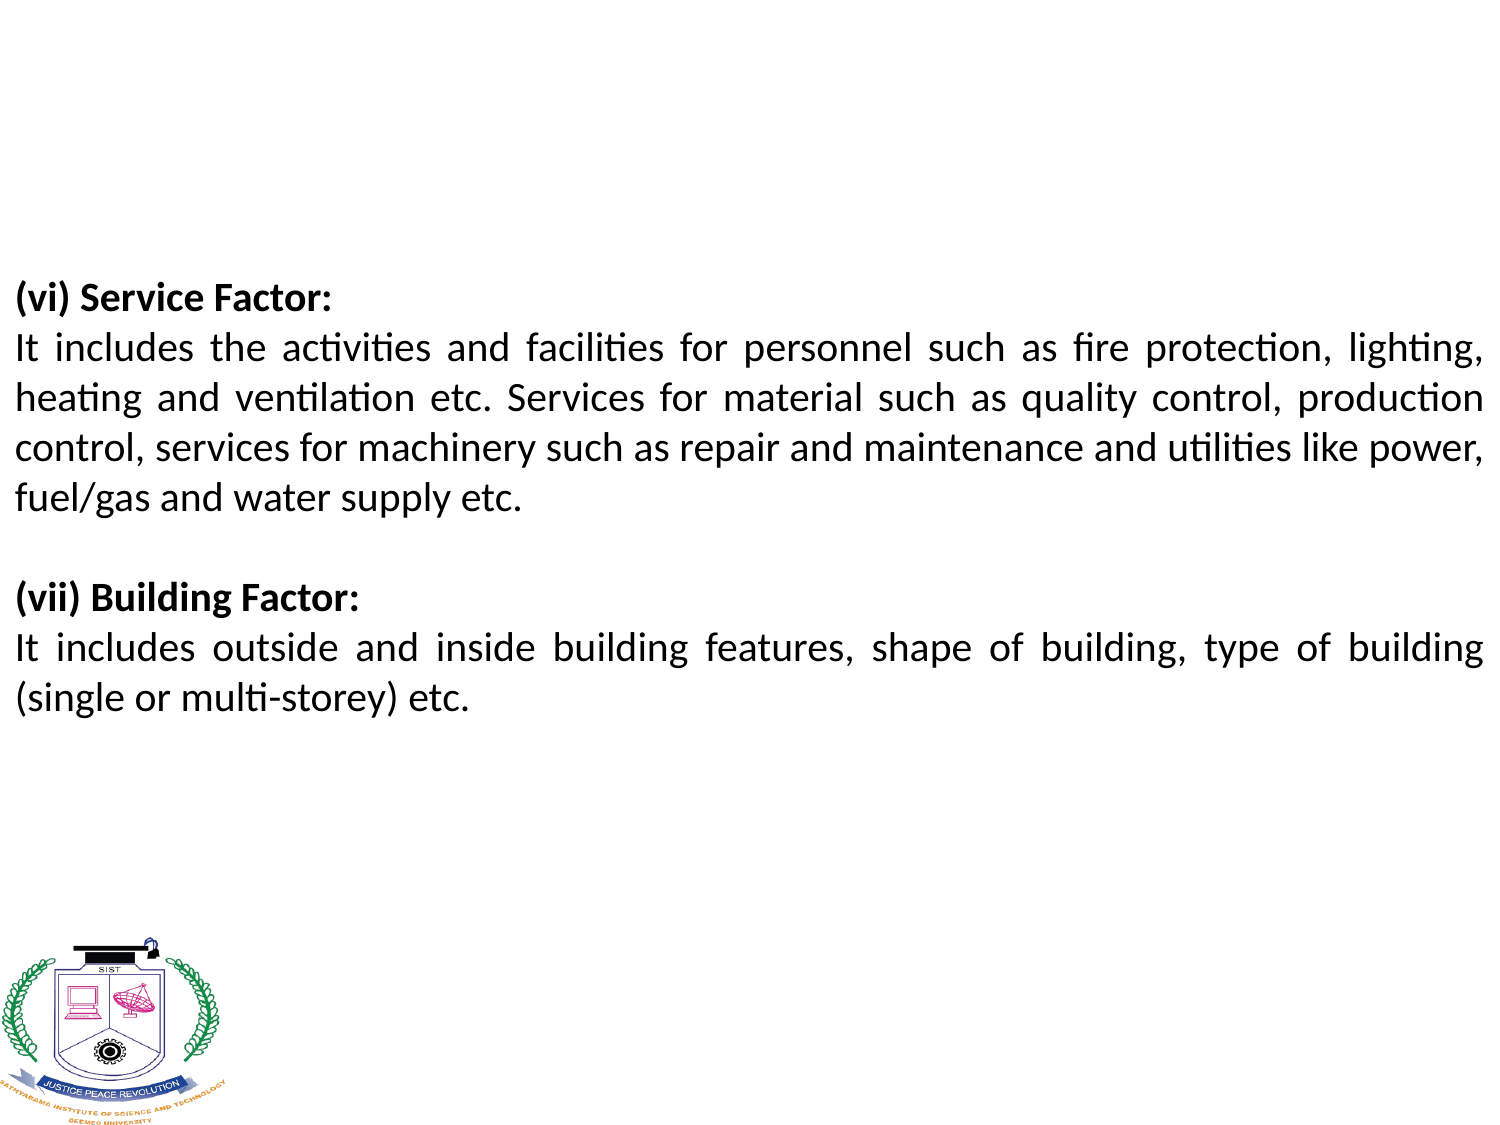

(vi) Service Factor:
It includes the activities and facilities for personnel such as fire protection, lighting, heating and ventilation etc. Services for material such as quality control, production control, services for machinery such as repair and maintenance and utilities like power, fuel/gas and water supply etc.

(vii) Building Factor:
It includes outside and inside building features, shape of building, type of building (single or multi-storey) etc.